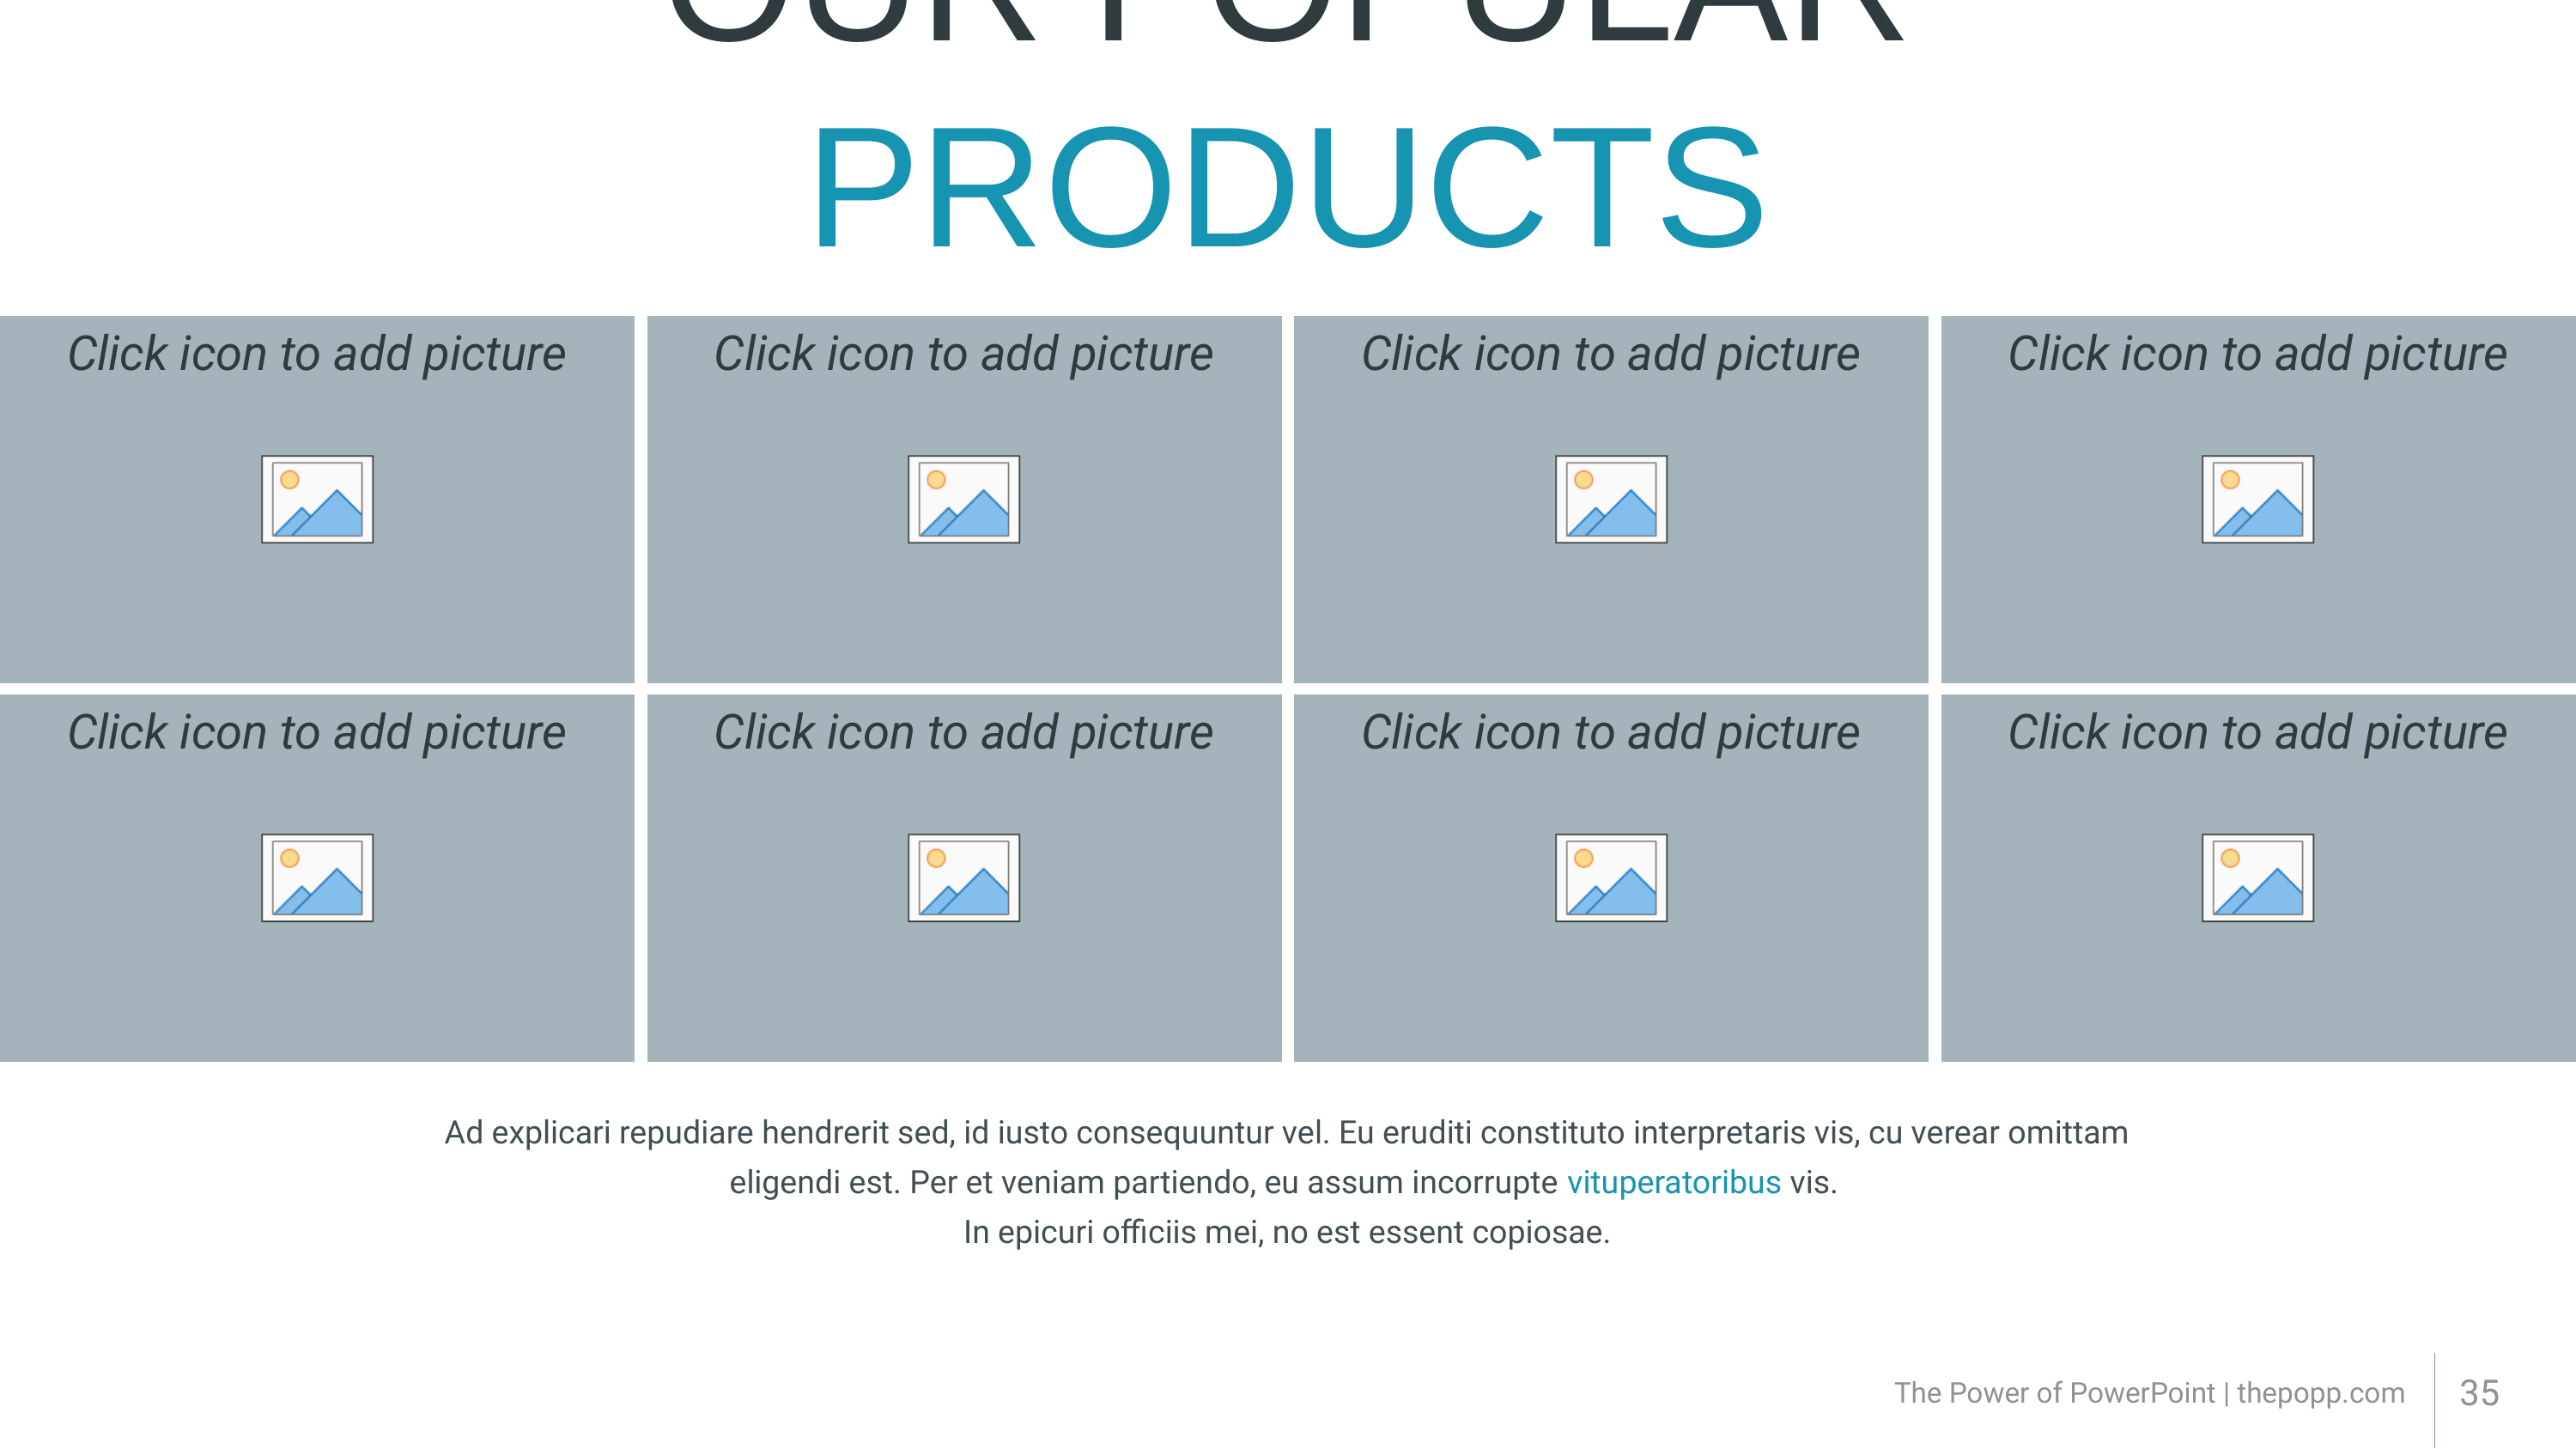

# OUR POPULAR PRODUCTS

Ad explicari repudiare hendrerit sed, id iusto consequuntur vel. Eu eruditi constituto interpretaris vis, cu verear omittam eligendi est. Per et veniam partiendo, eu assum incorrupte vituperatoribus vis.
In epicuri officiis mei, no est essent copiosae.

35
The Power of PowerPoint | thepopp.com